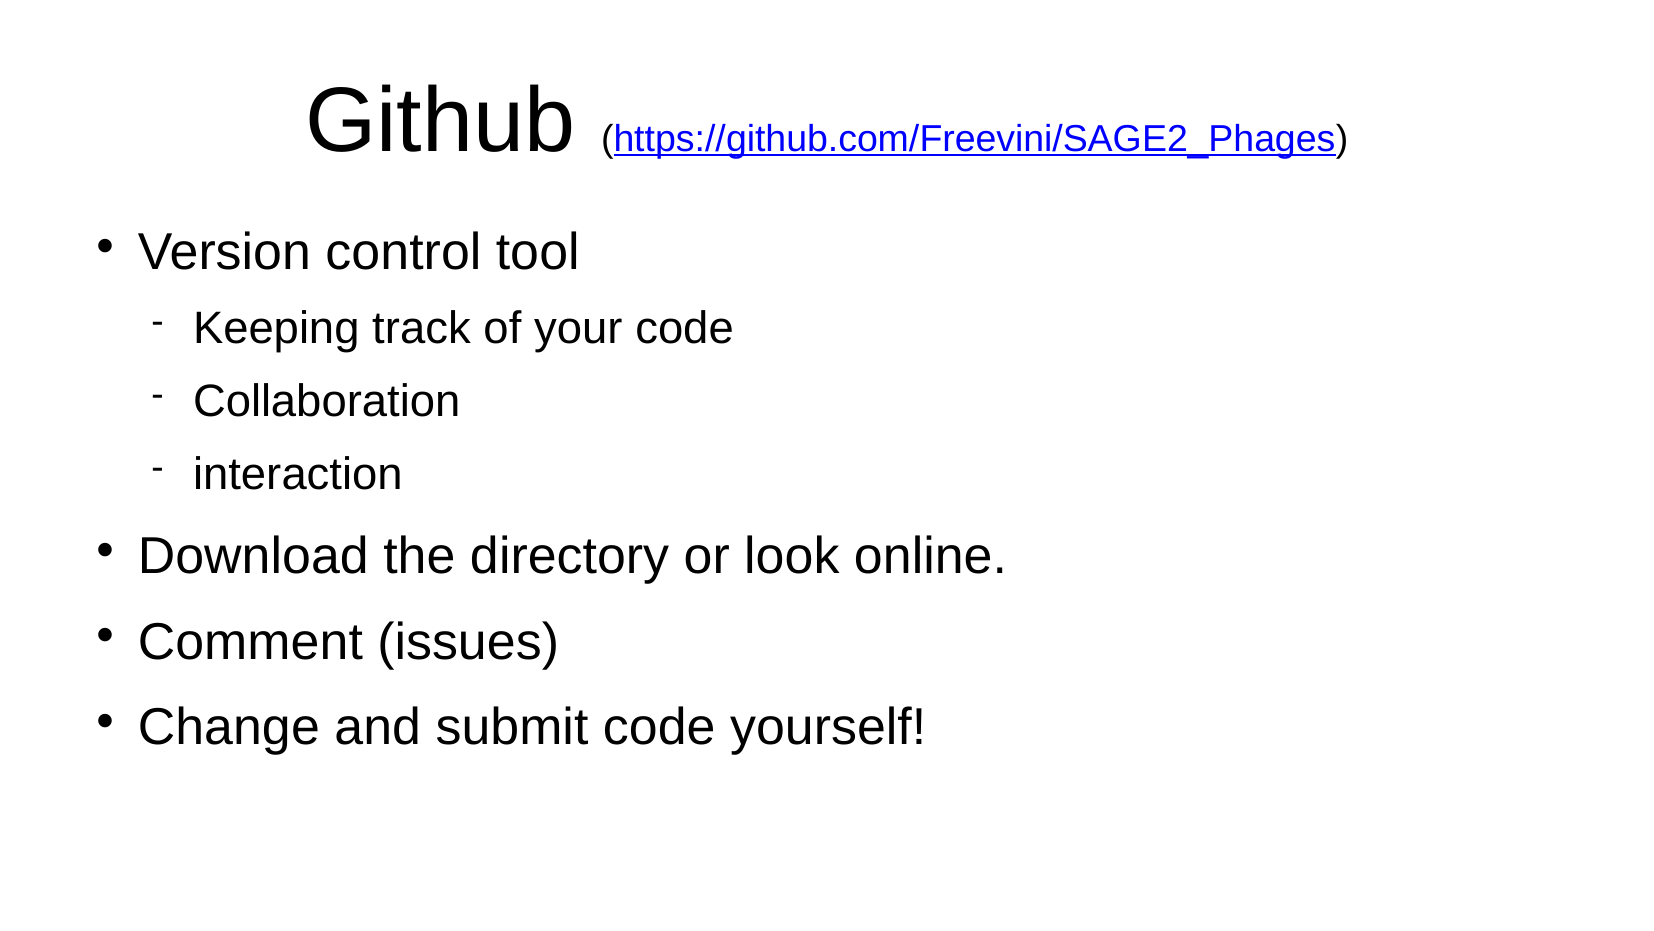

Github (https://github.com/Freevini/SAGE2_Phages)
Version control tool
Keeping track of your code
Collaboration
interaction
Download the directory or look online.
Comment (issues)
Change and submit code yourself!